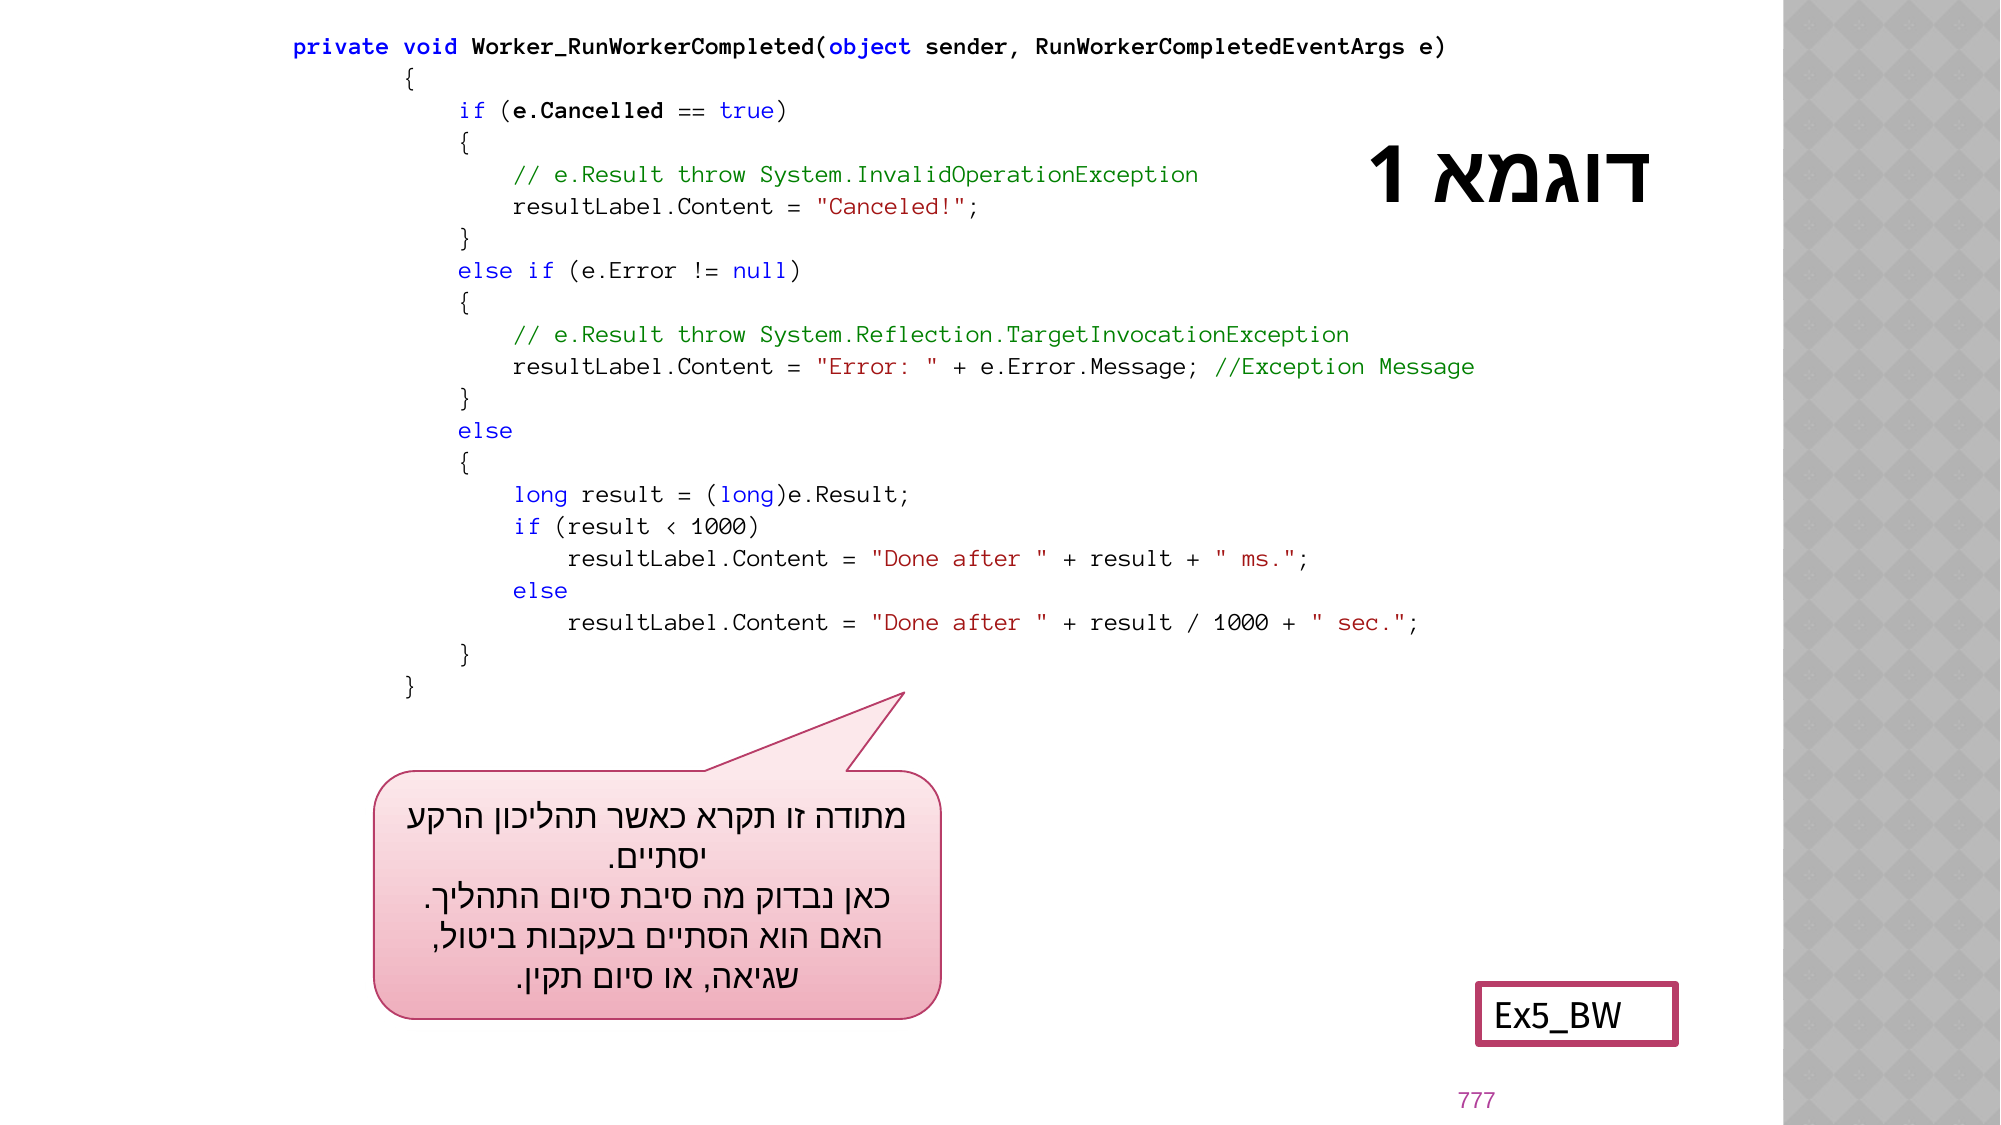

private void Worker_RunWorkerCompleted(object sender, RunWorkerCompletedEventArgs e)
        {
            if (e.Cancelled == true)
            {
                // e.Result throw System.InvalidOperationException
                resultLabel.Content = "Canceled!";
            }
            else if (e.Error != null)
            {
                // e.Result throw System.Reflection.TargetInvocationException
                resultLabel.Content = "Error: " + e.Error.Message; //Exception Message
            }
            else
            {
                long result = (long)e.Result;
                if (result < 1000)
                    resultLabel.Content = "Done after " + result + " ms.";
                else
                    resultLabel.Content = "Done after " + result / 1000 + " sec.";
            }
        }

# דוגמא 1
מתודה זו תקרא כאשר תהליכון הרקע יסתיים.
כאן נבדוק מה סיבת סיום התהליך.
האם הוא הסתיים בעקבות ביטול, שגיאה, או סיום תקין.
Ex5_BW
777